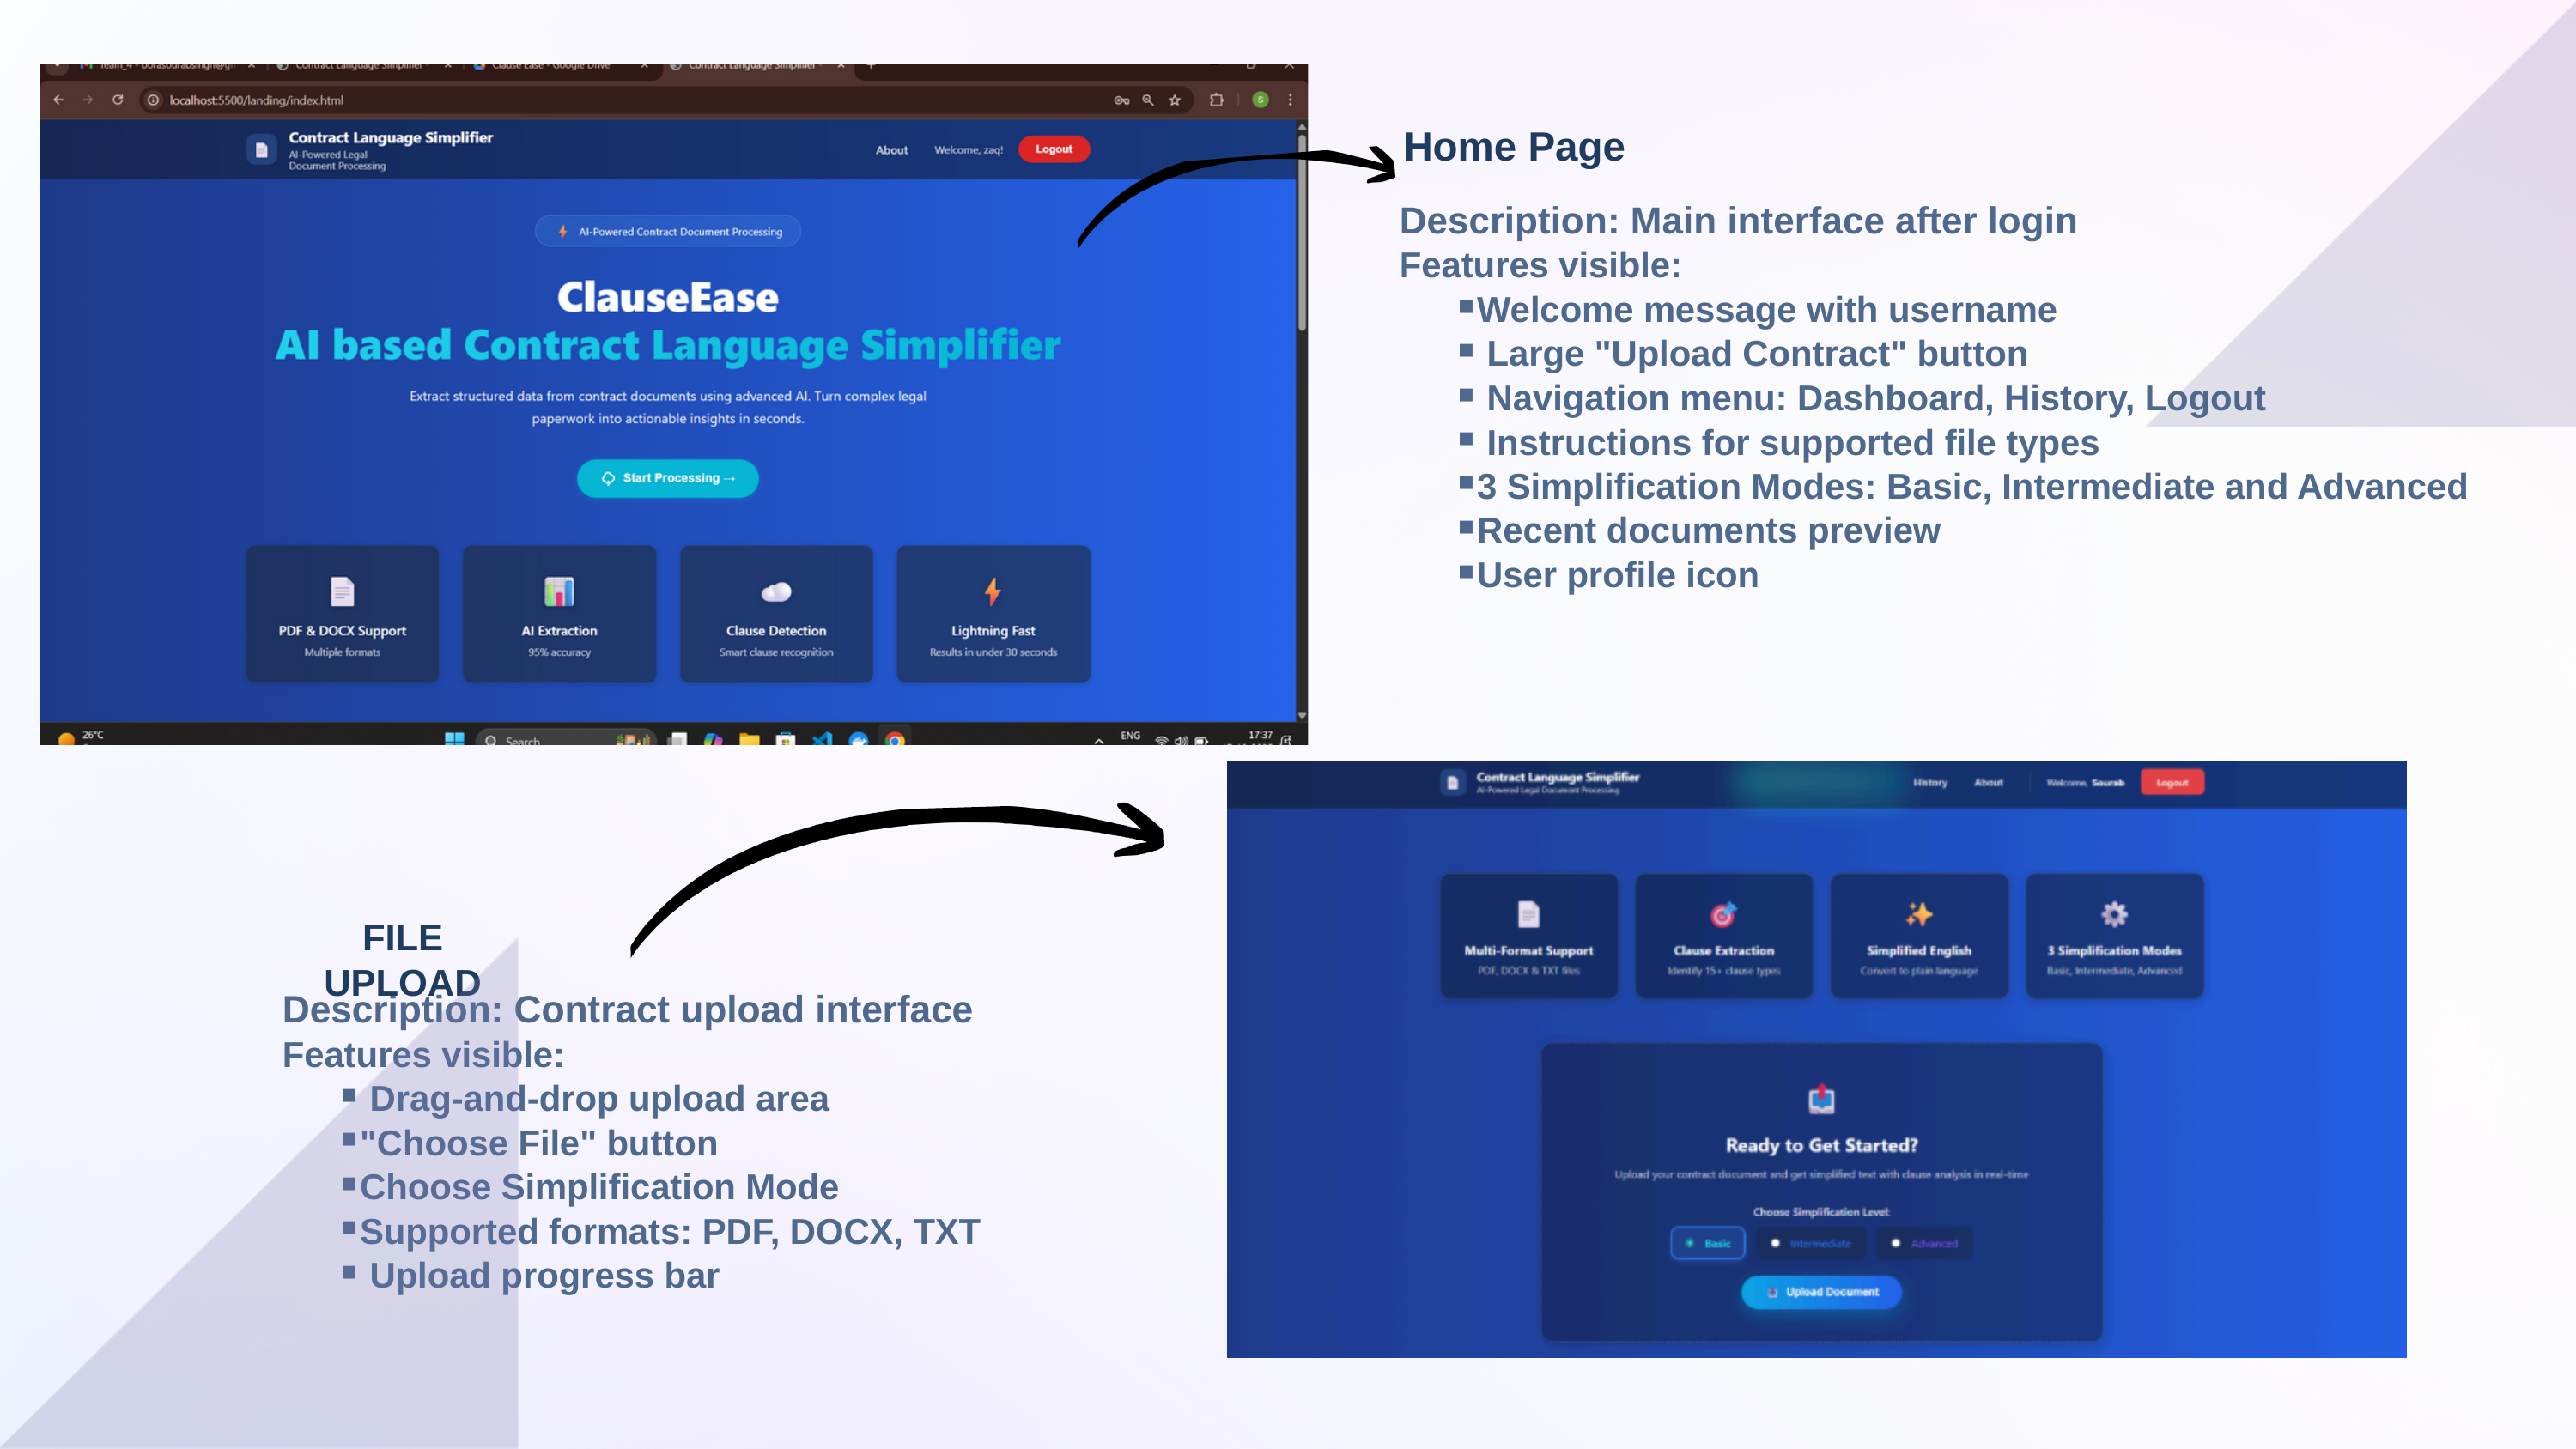

Home Page

Description: Main interface after login
Features visible:
Welcome message with username
 Large "Upload Contract" button
 Navigation menu: Dashboard, History, Logout
 Instructions for supported file types
3 Simplification Modes: Basic, Intermediate and Advanced
Recent documents preview
User profile icon

FILE UPLOAD

Description: Contract upload interface
Features visible:
 Drag-and-drop upload area
"Choose File" button
Choose Simplification Mode
Supported formats: PDF, DOCX, TXT
 Upload progress bar